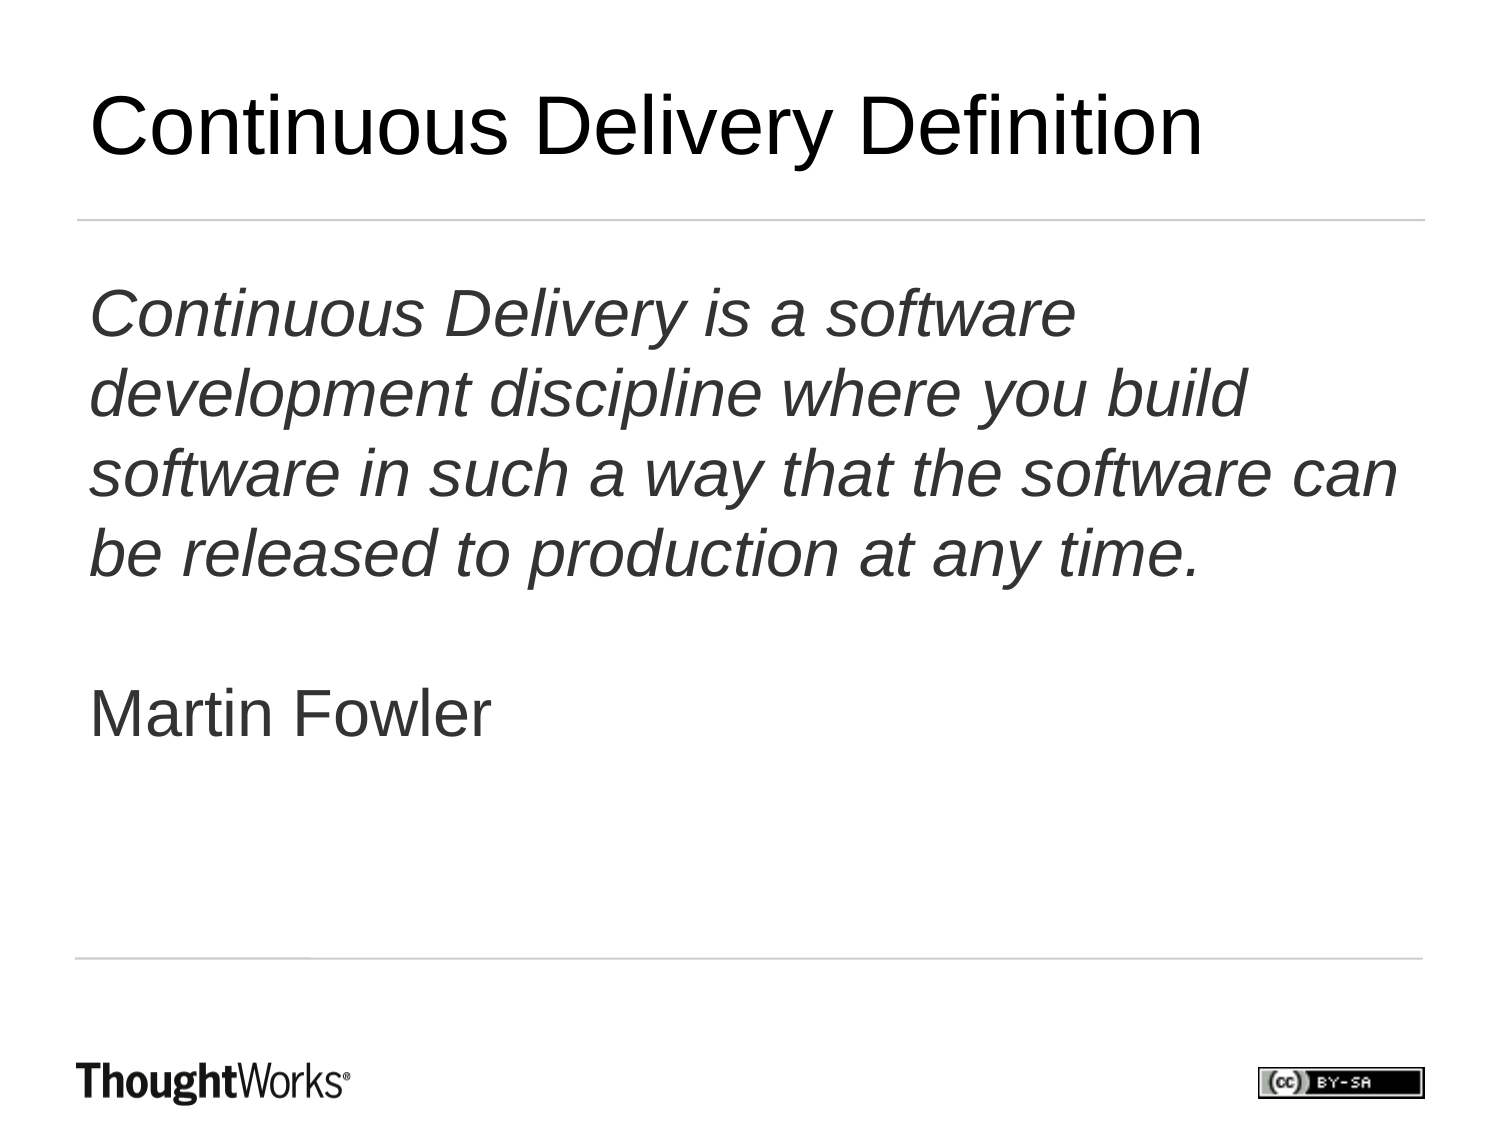

Continuous Delivery Definition
Continuous Delivery is a software development discipline where you build software in such a way that the software can be released to production at any time.

Martin Fowler